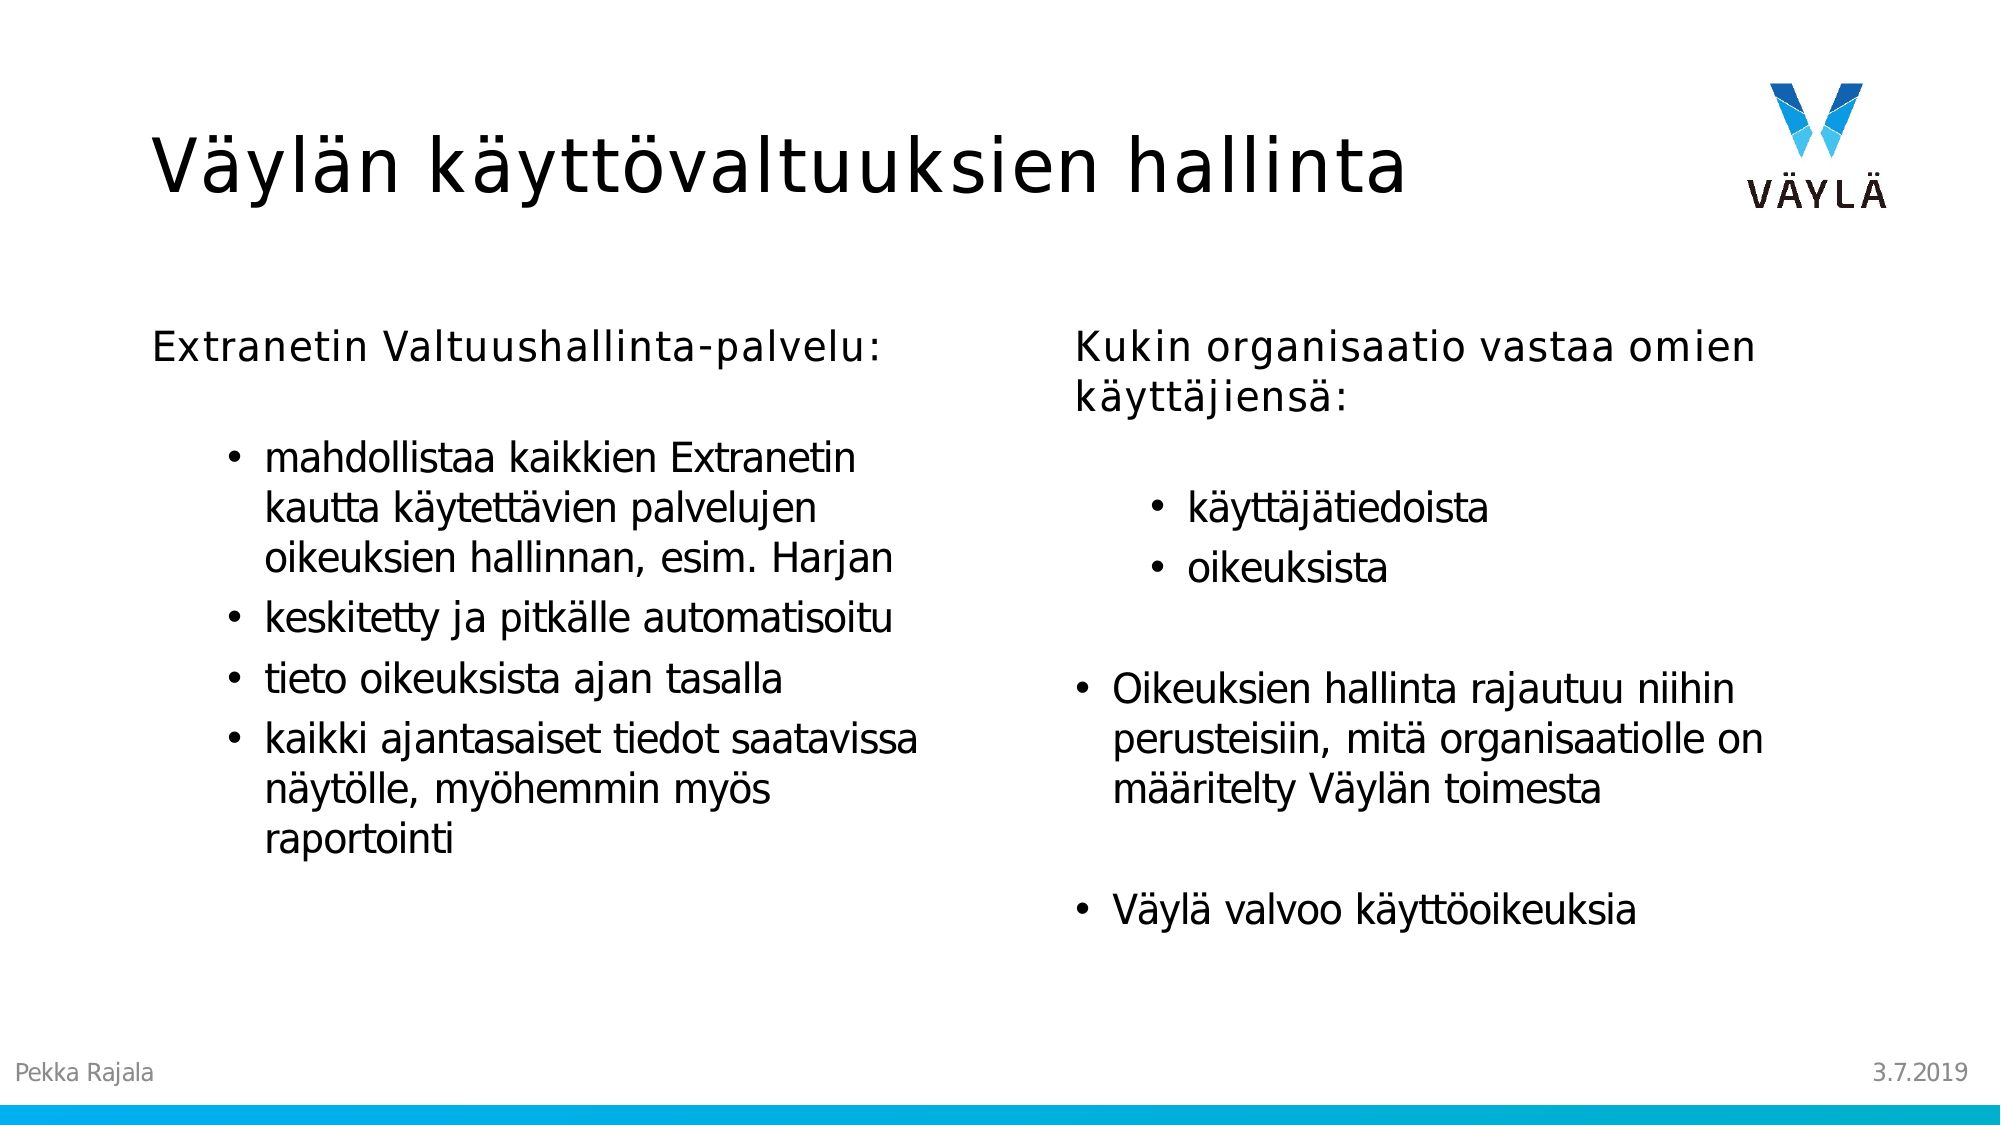

# Väylän käyttövaltuuksien hallinta
Extranetin Valtuushallinta-palvelu:
mahdollistaa kaikkien Extranetin kautta käytettävien palvelujen oikeuksien hallinnan, esim. Harjan
keskitetty ja pitkälle automatisoitu
tieto oikeuksista ajan tasalla
kaikki ajantasaiset tiedot saatavissa näytölle, myöhemmin myös raportointi
Kukin organisaatio vastaa omien käyttäjiensä:
käyttäjätiedoista
oikeuksista
Oikeuksien hallinta rajautuu niihin perusteisiin, mitä organisaatiolle on  määritelty Väylän toimesta
Väylä valvoo käyttöoikeuksia

Pekka Rajala
3.7.2019